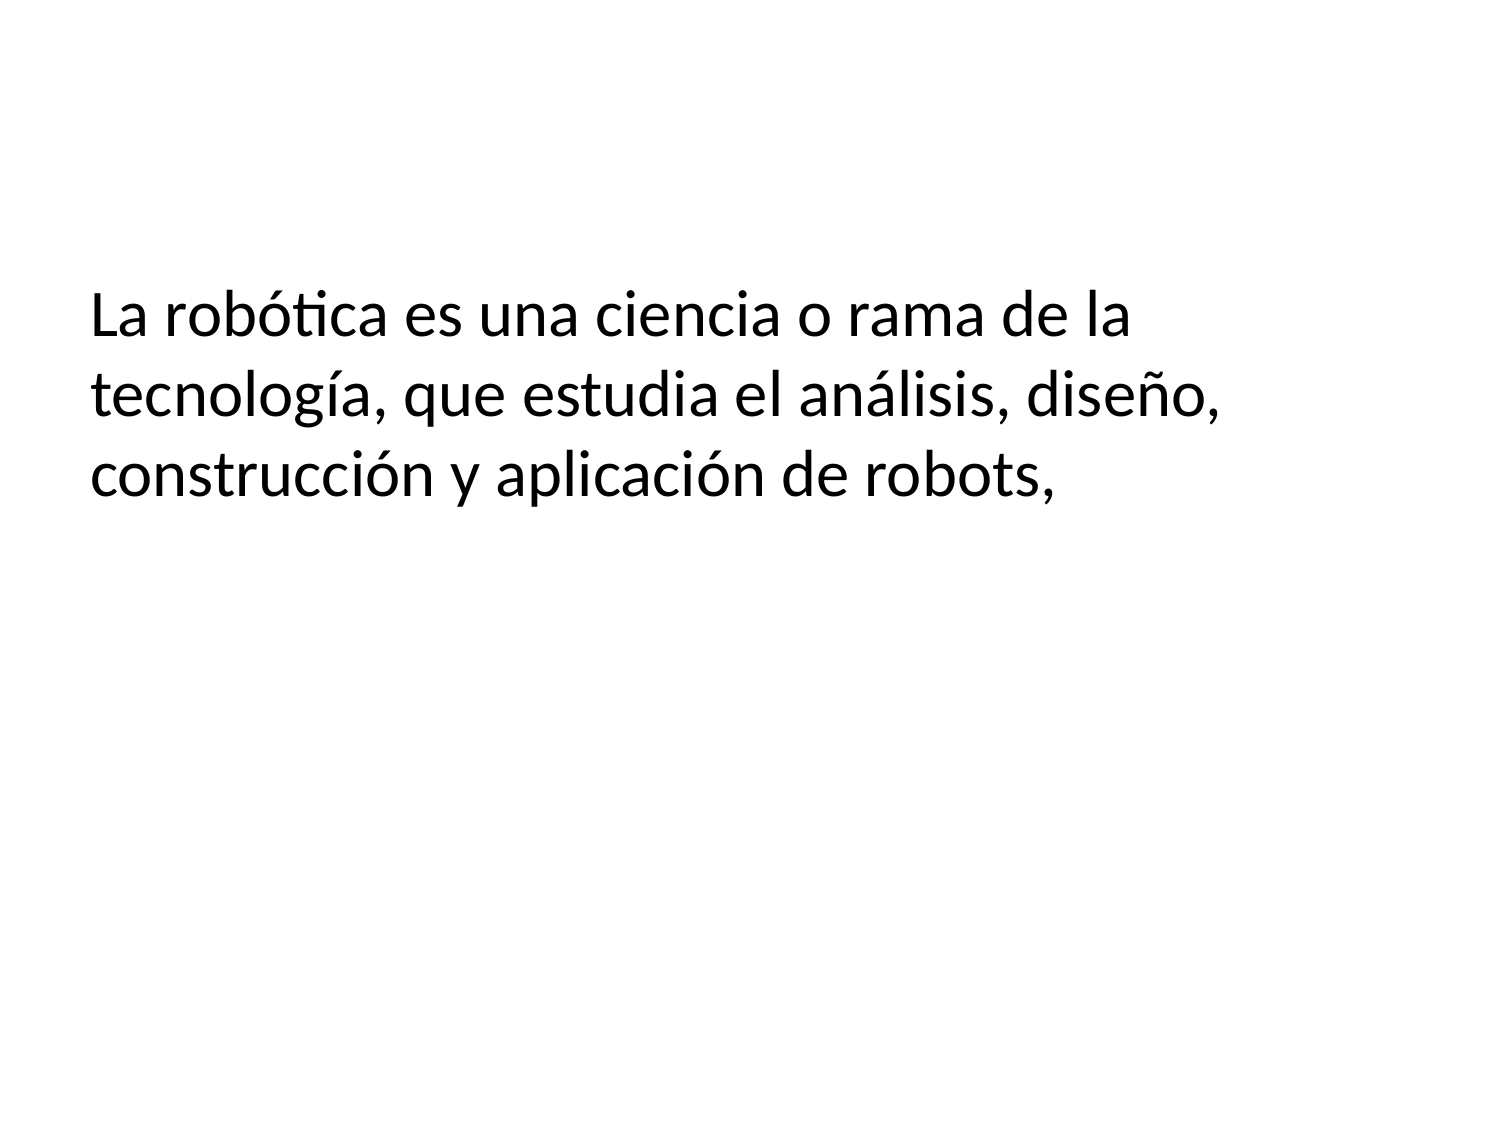

La robótica es una ciencia o rama de la tecnología, que estudia el análisis, diseño, construcción y aplicación de robots,